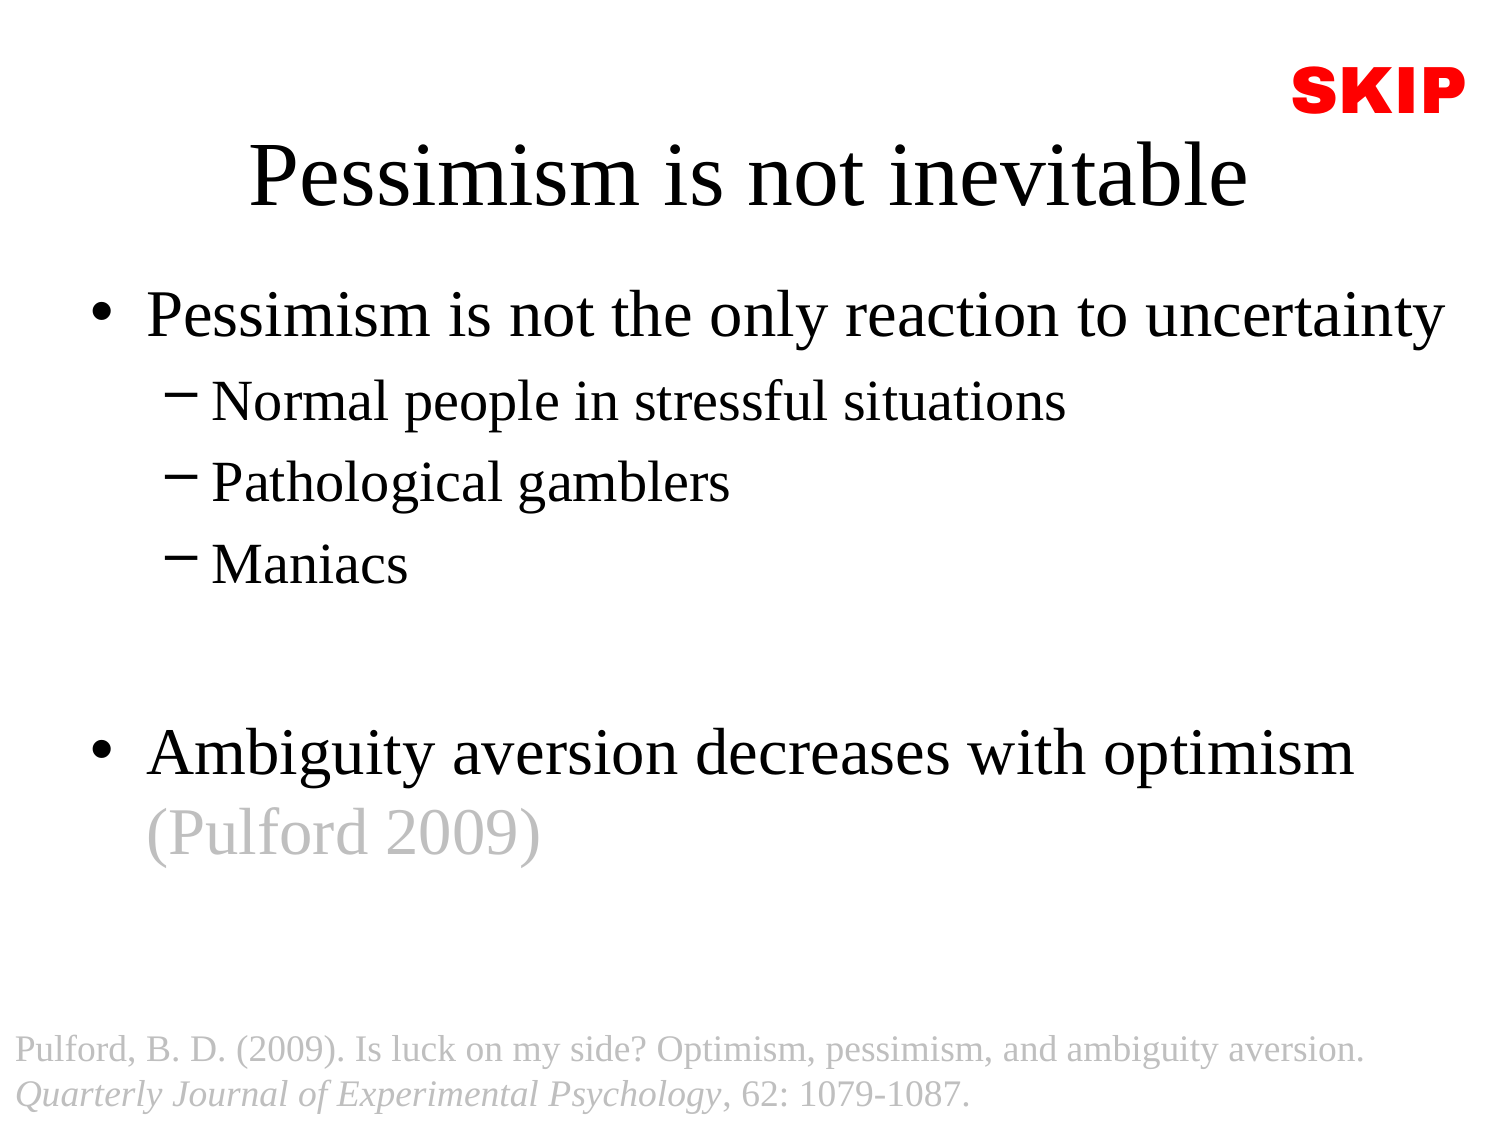

SKIP
# Pessimism is not inevitable
Pessimism is not the only reaction to uncertainty
Normal people in stressful situations
Pathological gamblers
Maniacs

Ambiguity aversion decreases with optimism (Pulford 2009)
Pulford, B. D. (2009). Is luck on my side? Optimism, pessimism, and ambiguity aversion. Quarterly Journal of Experimental Psychology, 62: 1079-1087.